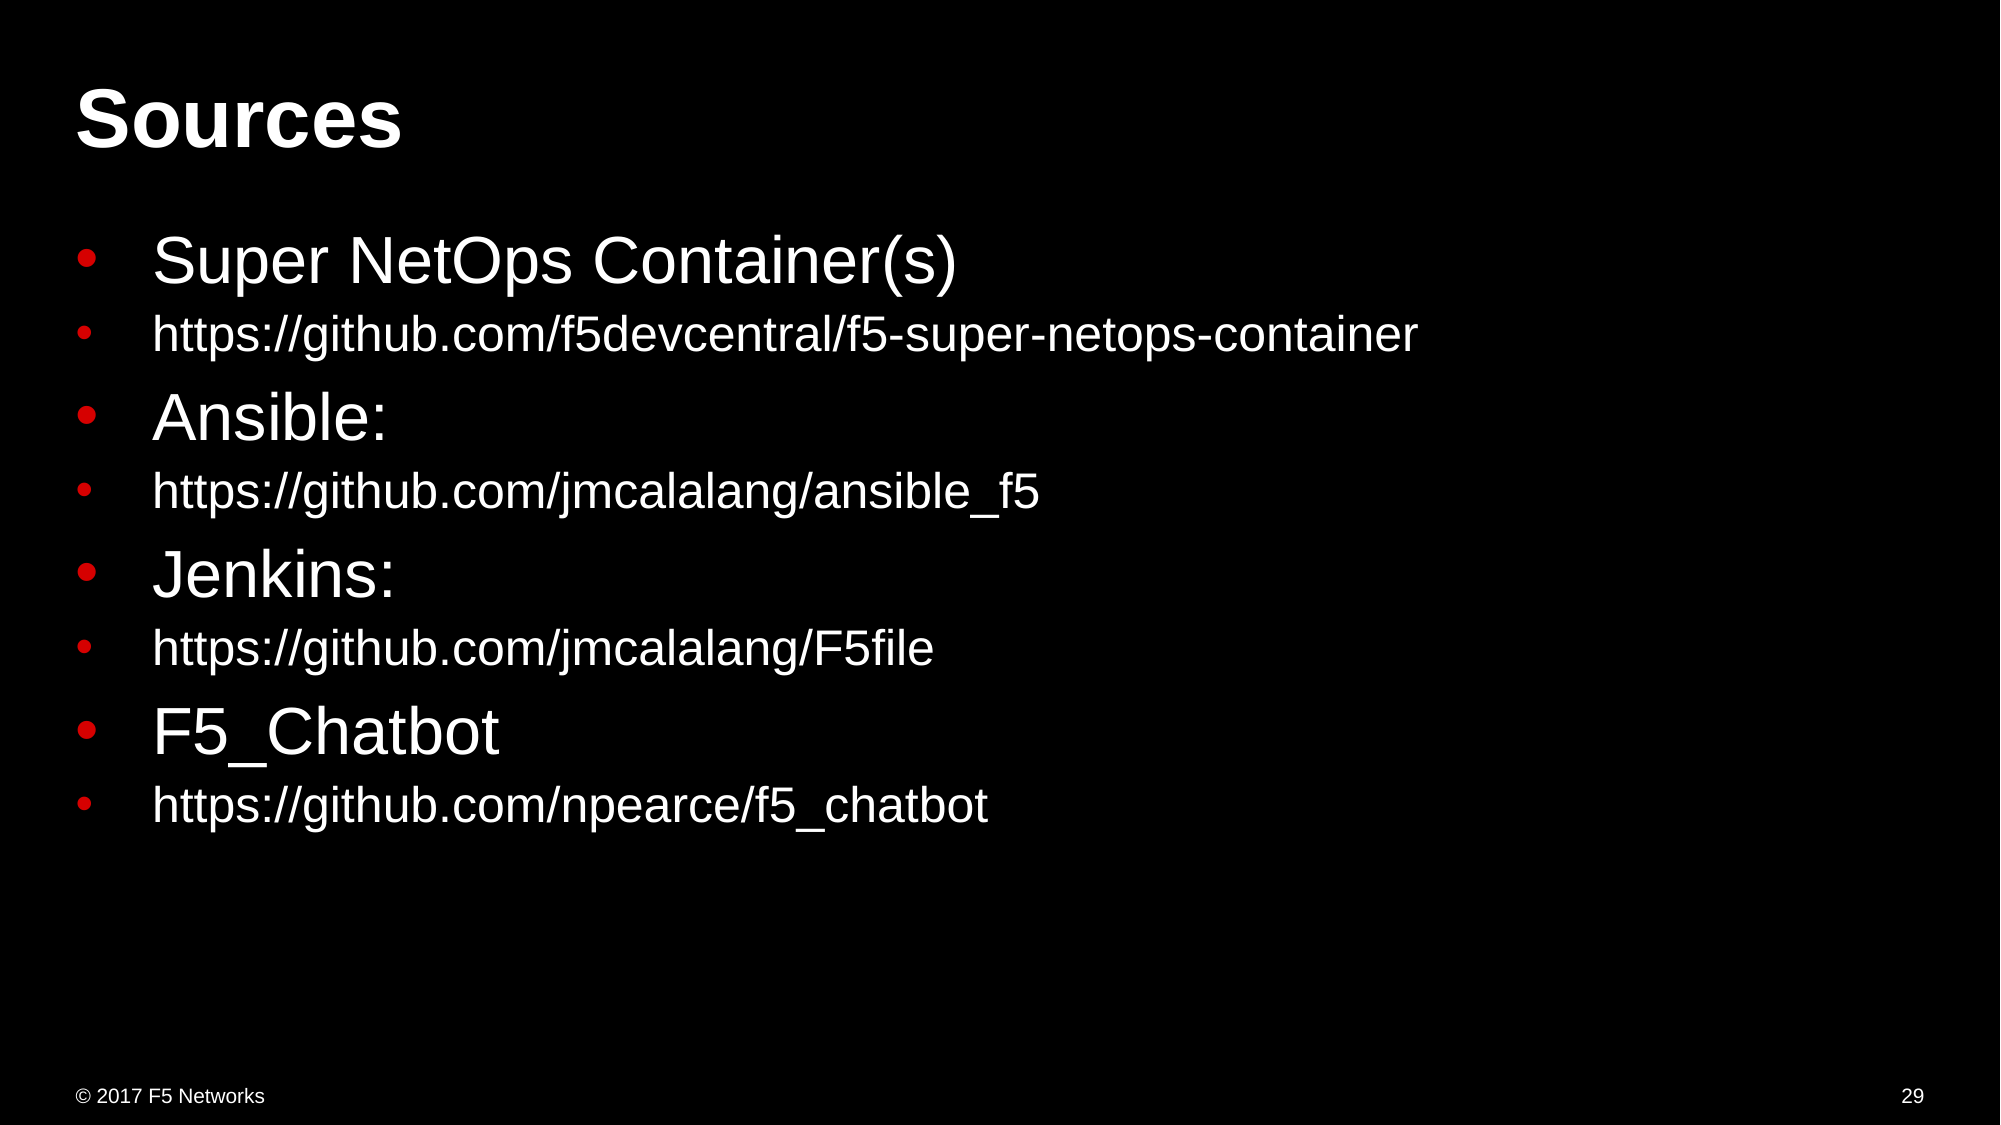

# Sources
Super NetOps Container(s)
https://github.com/f5devcentral/f5-super-netops-container
Ansible:
https://github.com/jmcalalang/ansible_f5
Jenkins:
https://github.com/jmcalalang/F5file
F5_Chatbot
https://github.com/npearce/f5_chatbot

29
© 2017 F5 Networks